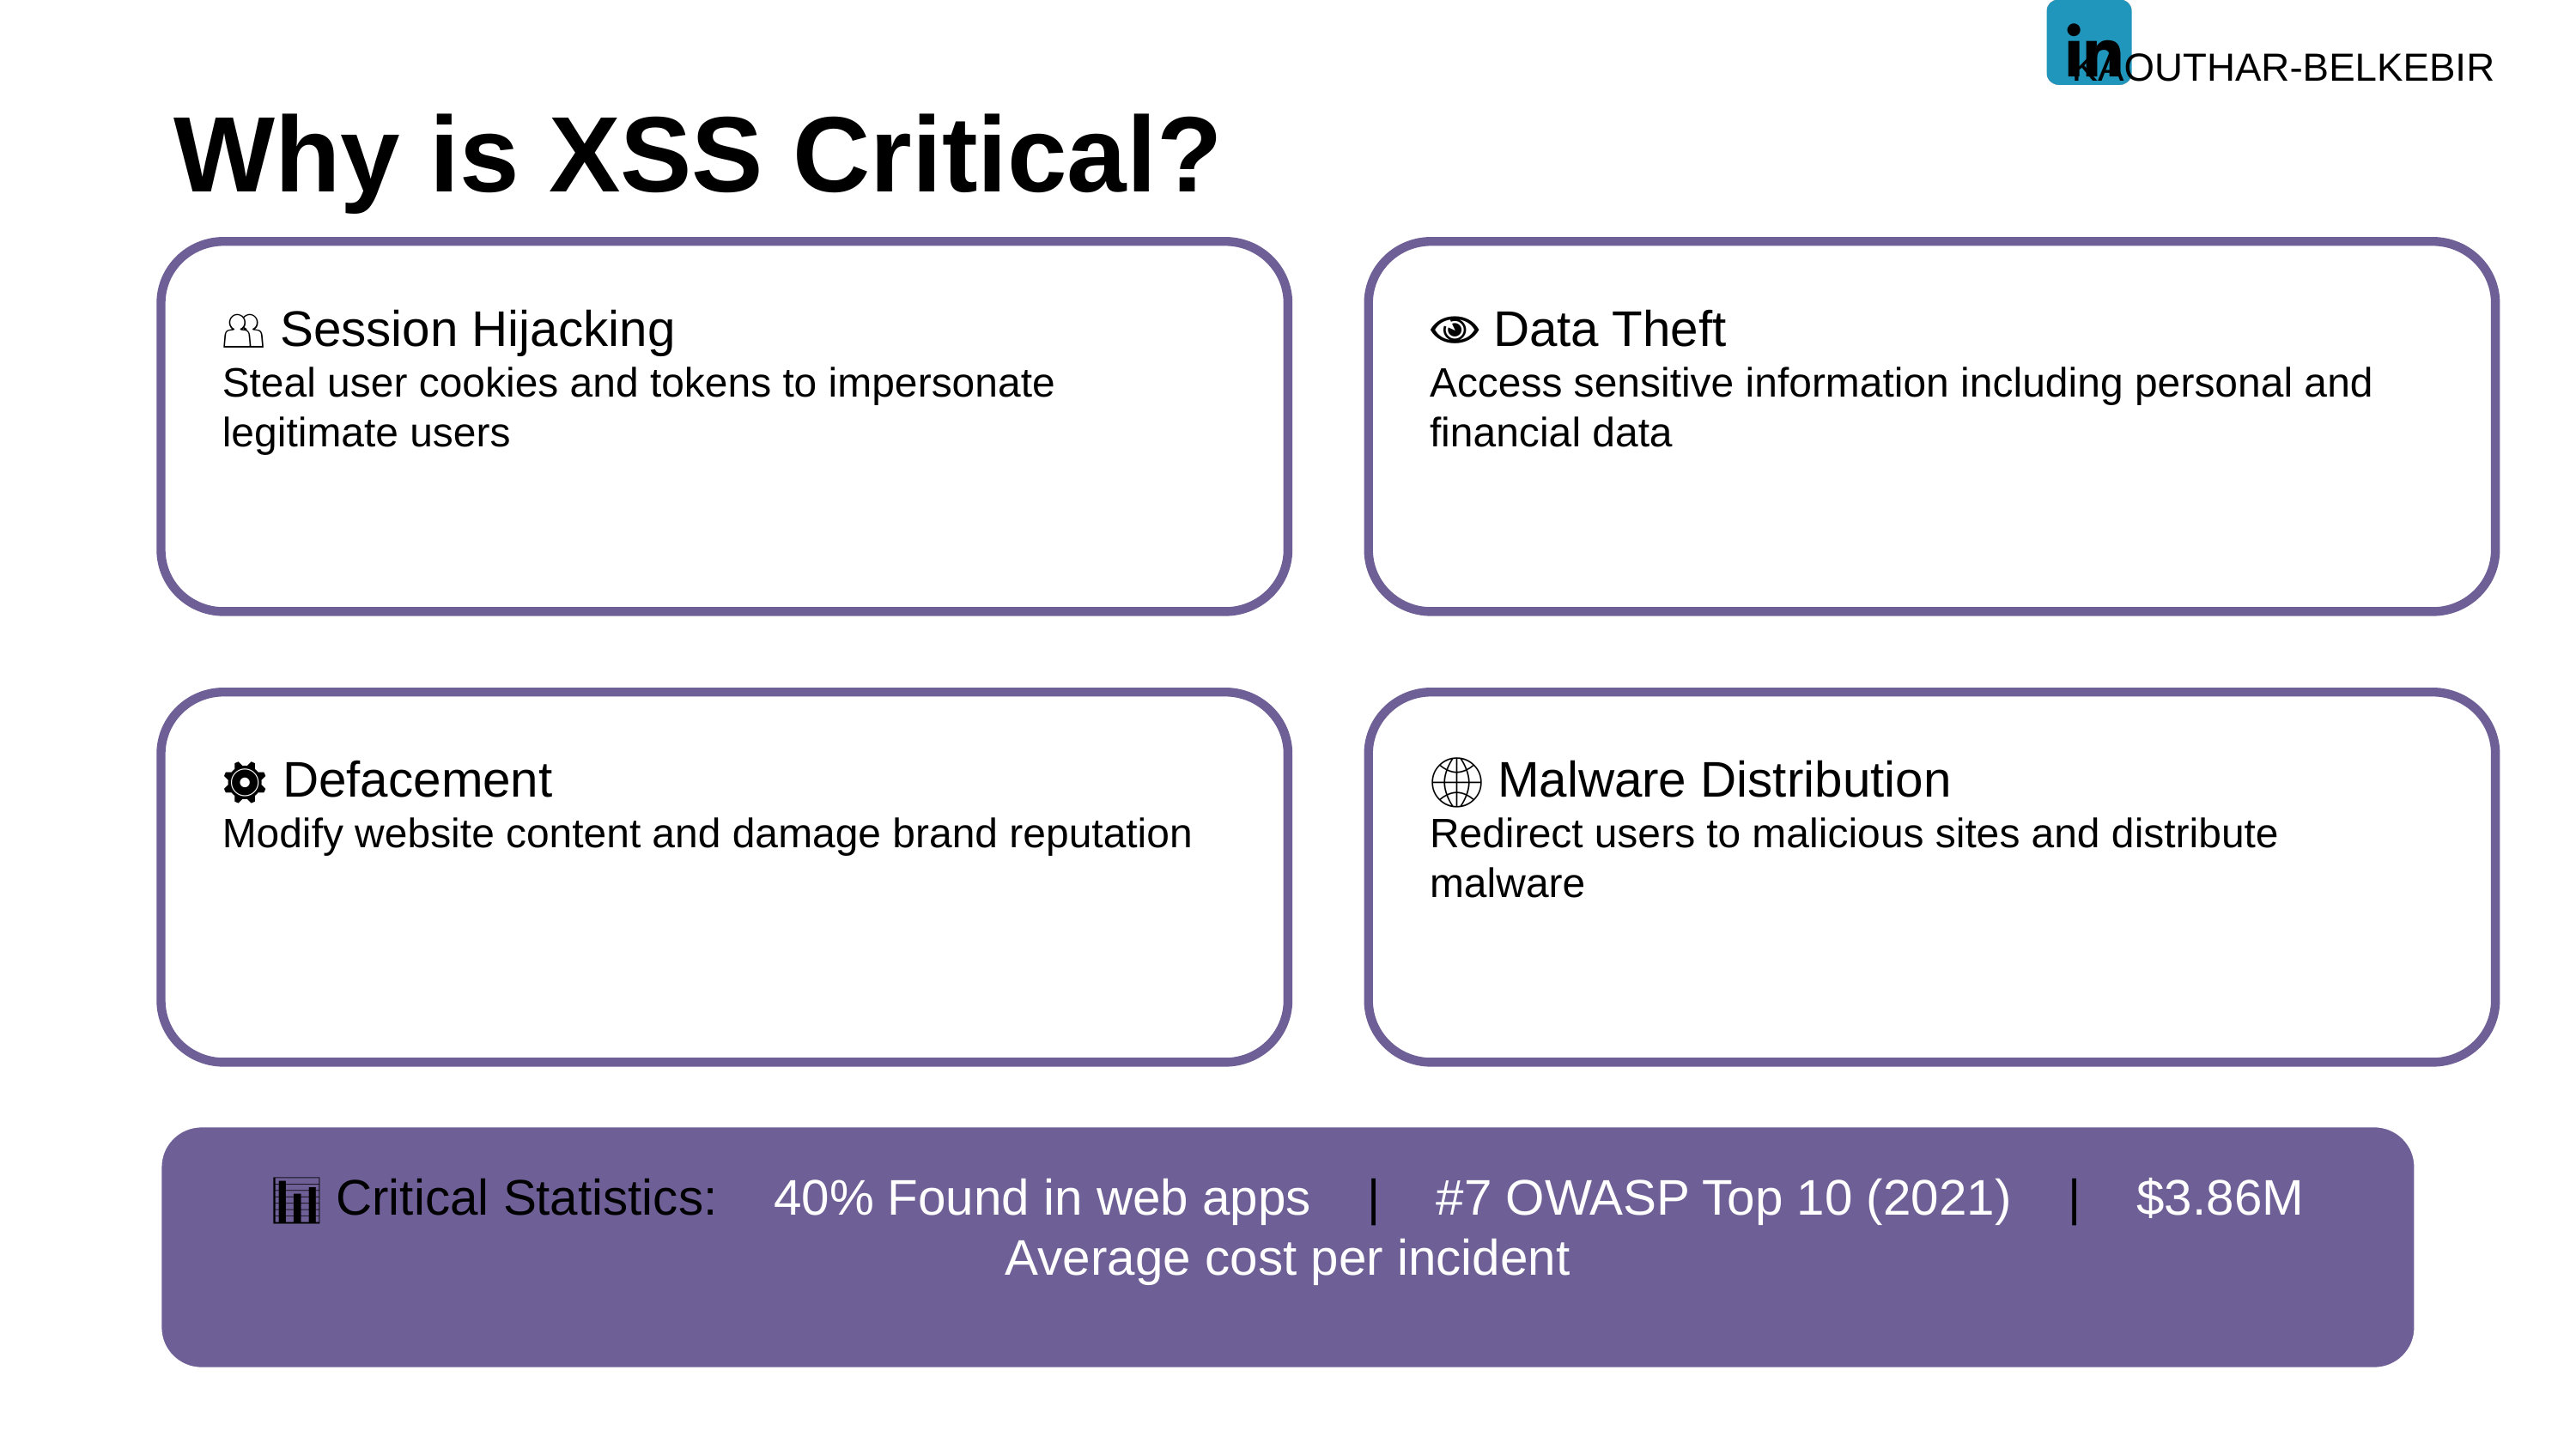

KAOUTHAR-BELKEBIR
Why is XSS Critical?

👥 Session Hijacking
Steal user cookies and tokens to impersonate legitimate users
👁️ Data Theft
Access sensitive information including personal and financial data

⚙️ Defacement
Modify website content and damage brand reputation
🌐 Malware Distribution
Redirect users to malicious sites and distribute malware

📊 Critical Statistics:    40% Found in web apps    |    #7 OWASP Top 10 (2021)    |    $3.86M Average cost per incident